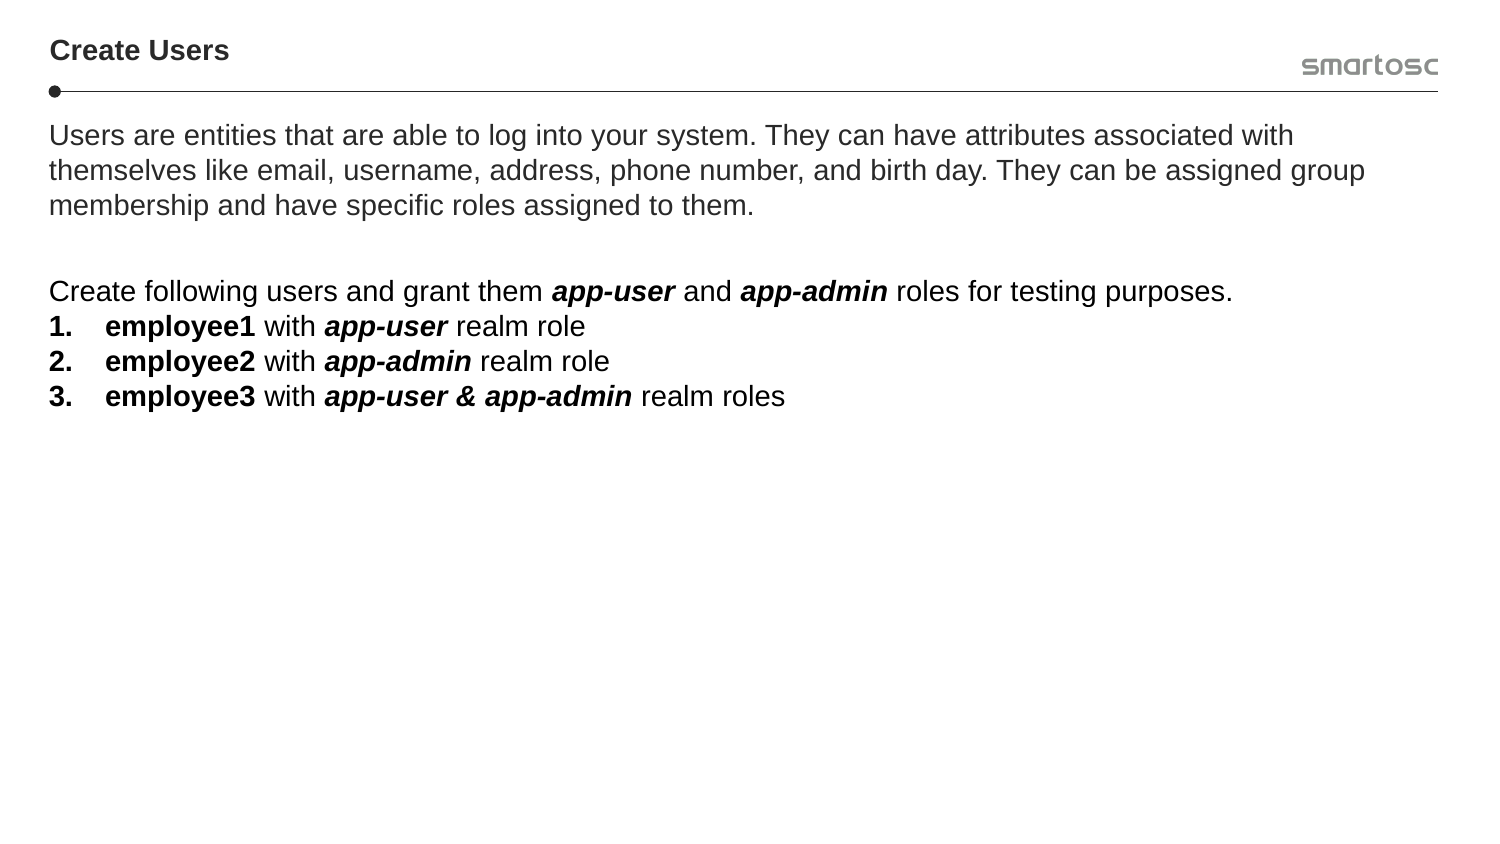

Create Users
Users are entities that are able to log into your system. They can have attributes associated with themselves like email, username, address, phone number, and birth day. They can be assigned group membership and have specific roles assigned to them.
Create following users and grant them app-user and app-admin roles for testing purposes.
employee1 with app-user realm role
employee2 with app-admin realm role
employee3 with app-user & app-admin realm roles